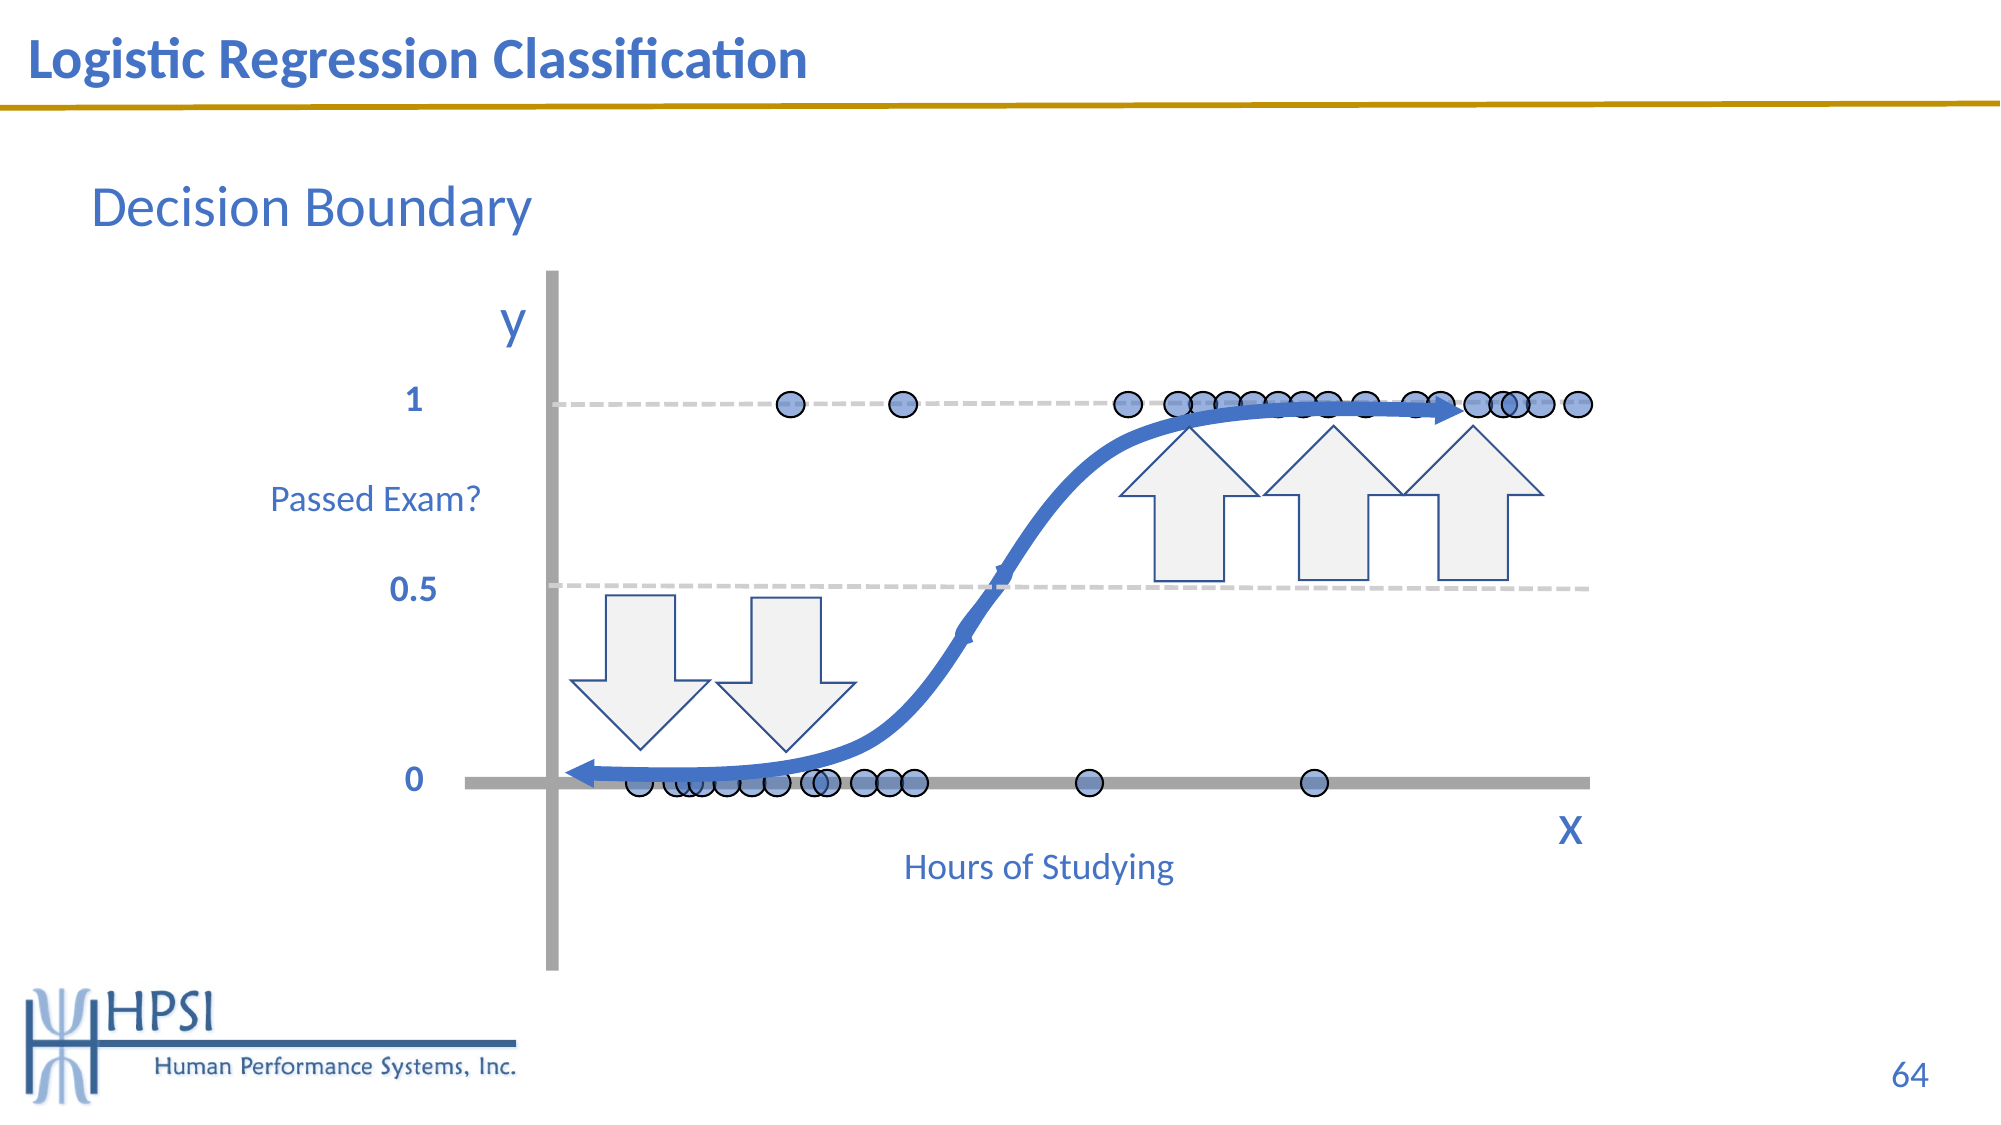

# Logistic Regression Classification

Decision Boundary

y
1

Passed Exam?
0.5

0

x

Hours of Studying
64